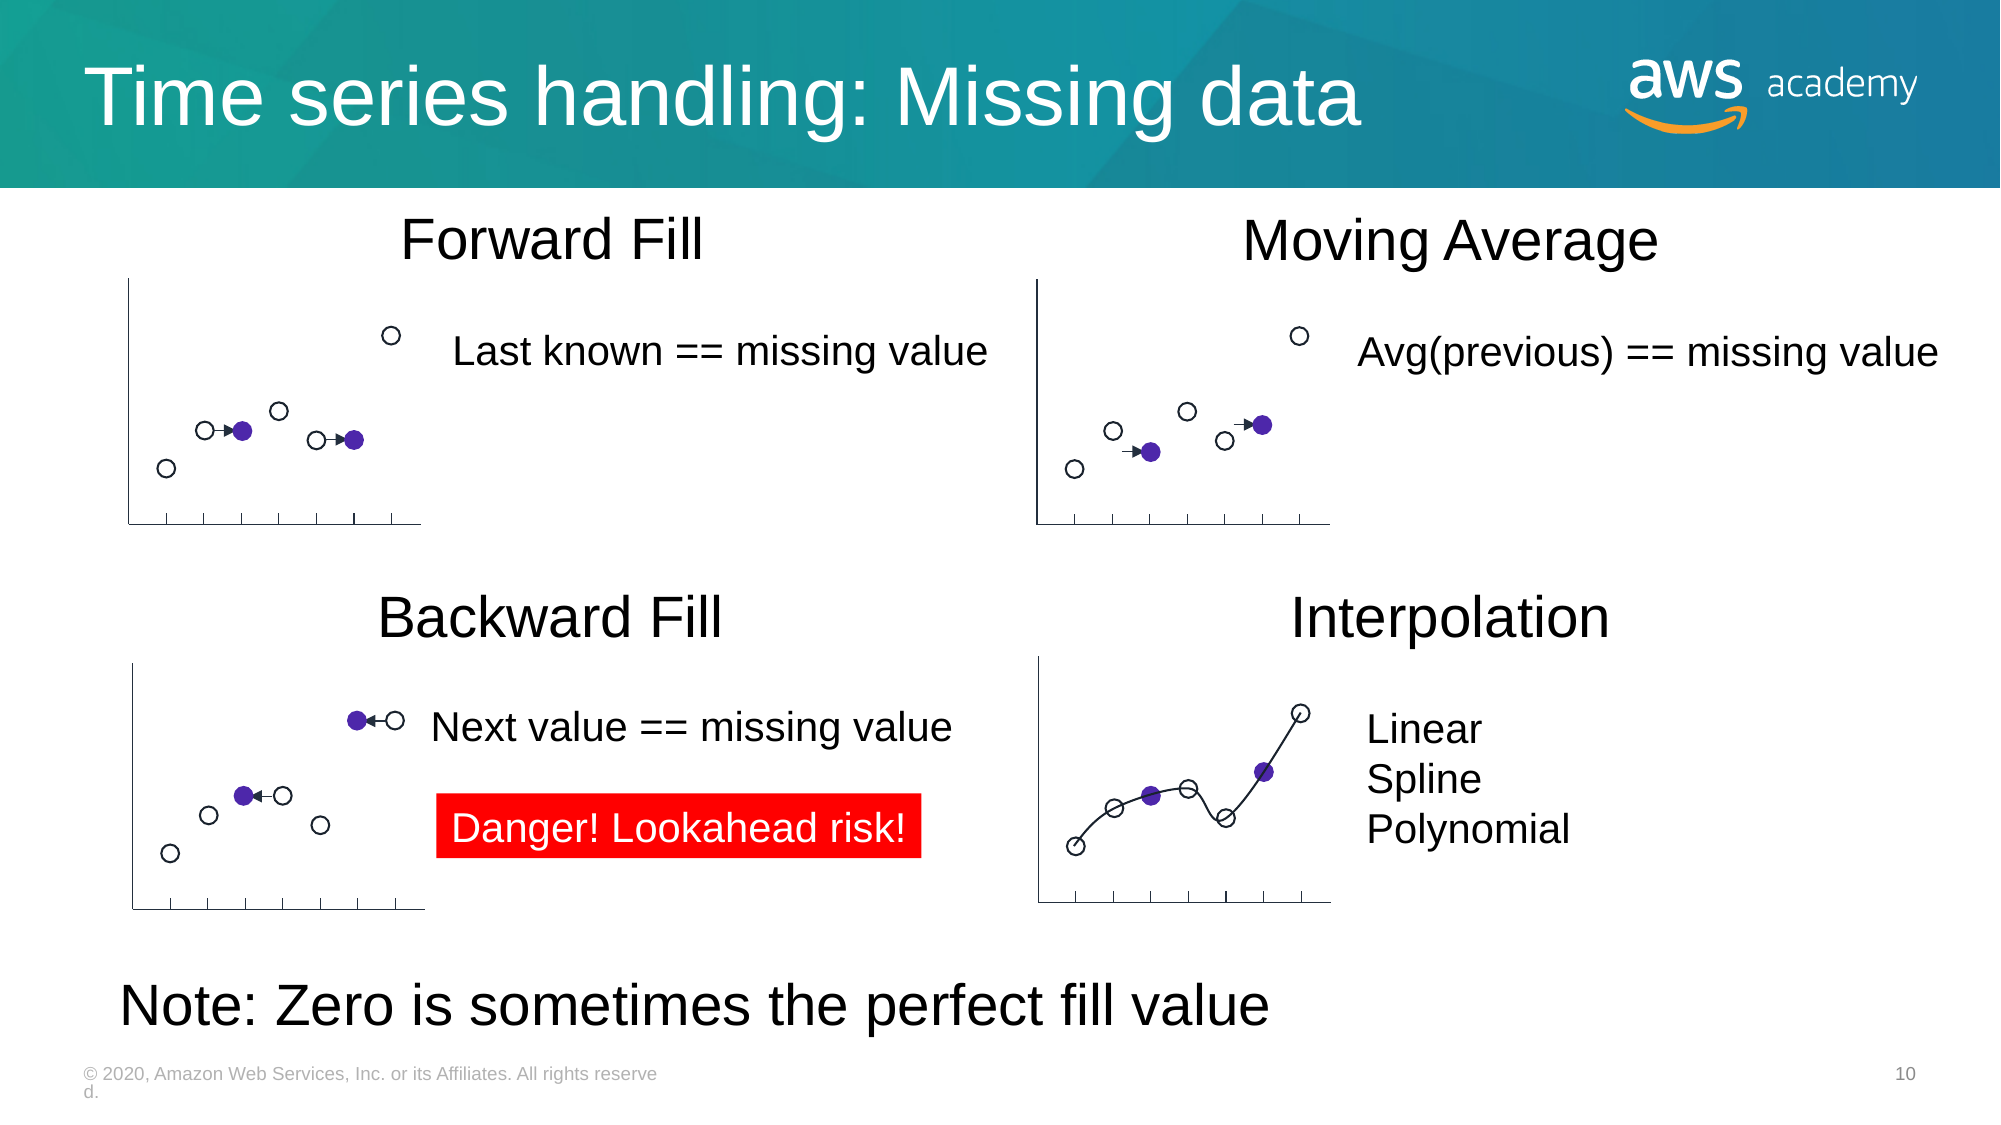

# Time series handling: Missing data
Forward Fill
Moving Average
Last known == missing value
Avg(previous) == missing value

Backward Fill
Interpolation
Next value == missing value
Linear
Spline
Polynomial

Danger! Lookahead risk!

Note: Zero is sometimes the perfect fill value
© 2020, Amazon Web Services, Inc. or its Affiliates. All rights reserved.
10